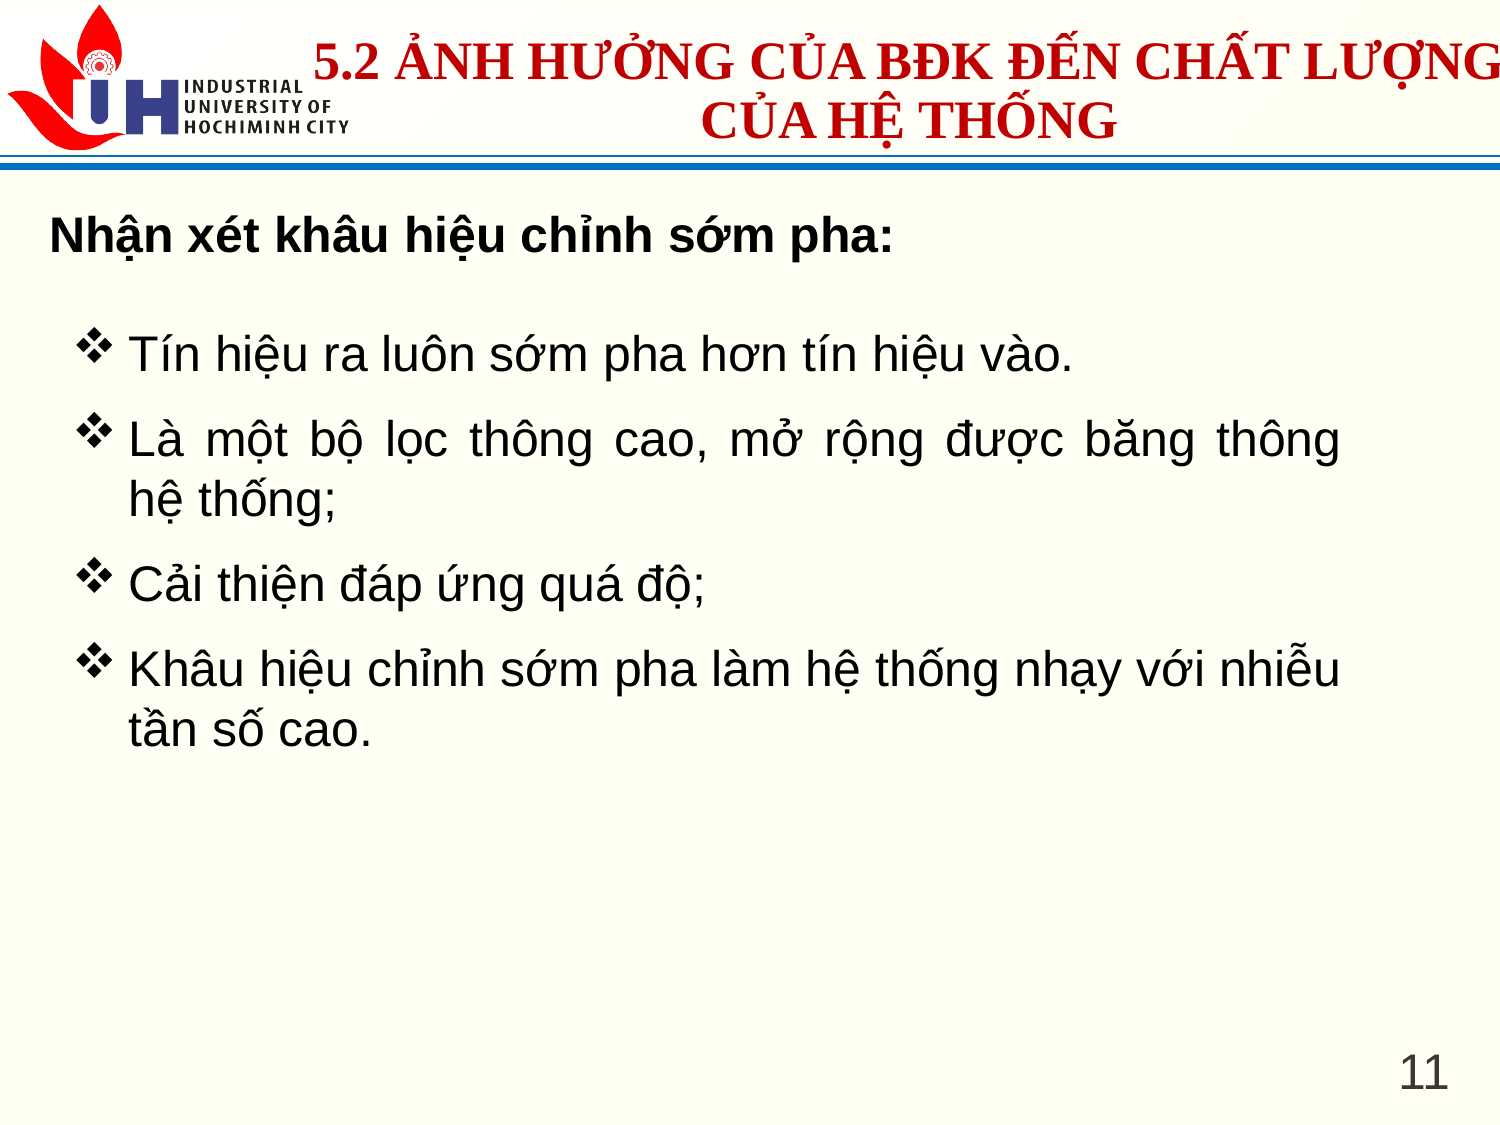

5.2 ẢNH HƯỞNG CỦA BĐK ĐẾN CHẤT LƯỢNG CỦA HỆ THỐNG
Nhận xét khâu hiệu chỉnh sớm pha:
Tín hiệu ra luôn sớm pha hơn tín hiệu vào.
Là một bộ lọc thông cao, mở rộng được băng thông hệ thống;
Cải thiện đáp ứng quá độ;
Khâu hiệu chỉnh sớm pha làm hệ thống nhạy với nhiễu tần số cao.
11